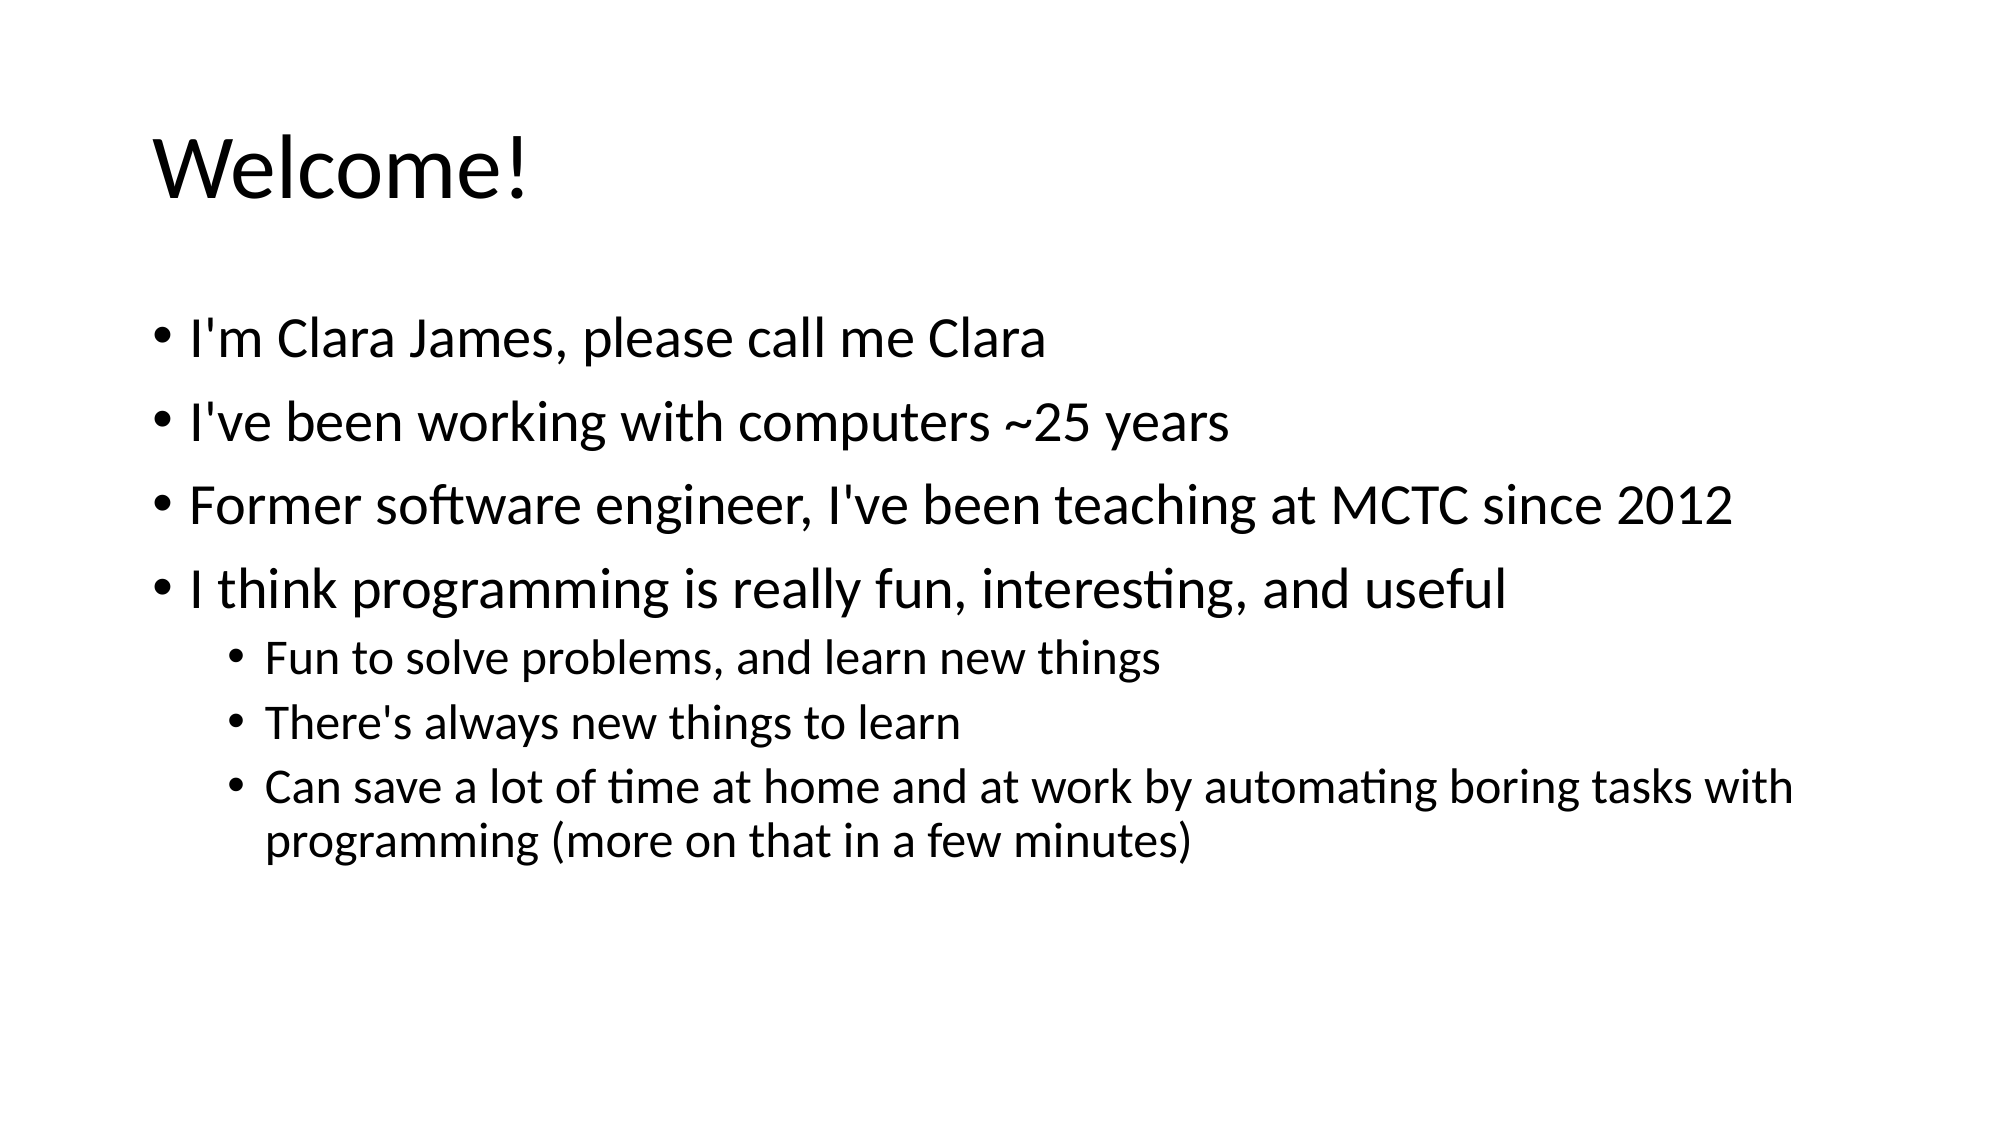

# Welcome!
I'm Clara James, please call me Clara
I've been working with computers ~25 years
Former software engineer, I've been teaching at MCTC since 2012
I think programming is really fun, interesting, and useful
Fun to solve problems, and learn new things
There's always new things to learn
Can save a lot of time at home and at work by automating boring tasks with programming (more on that in a few minutes)